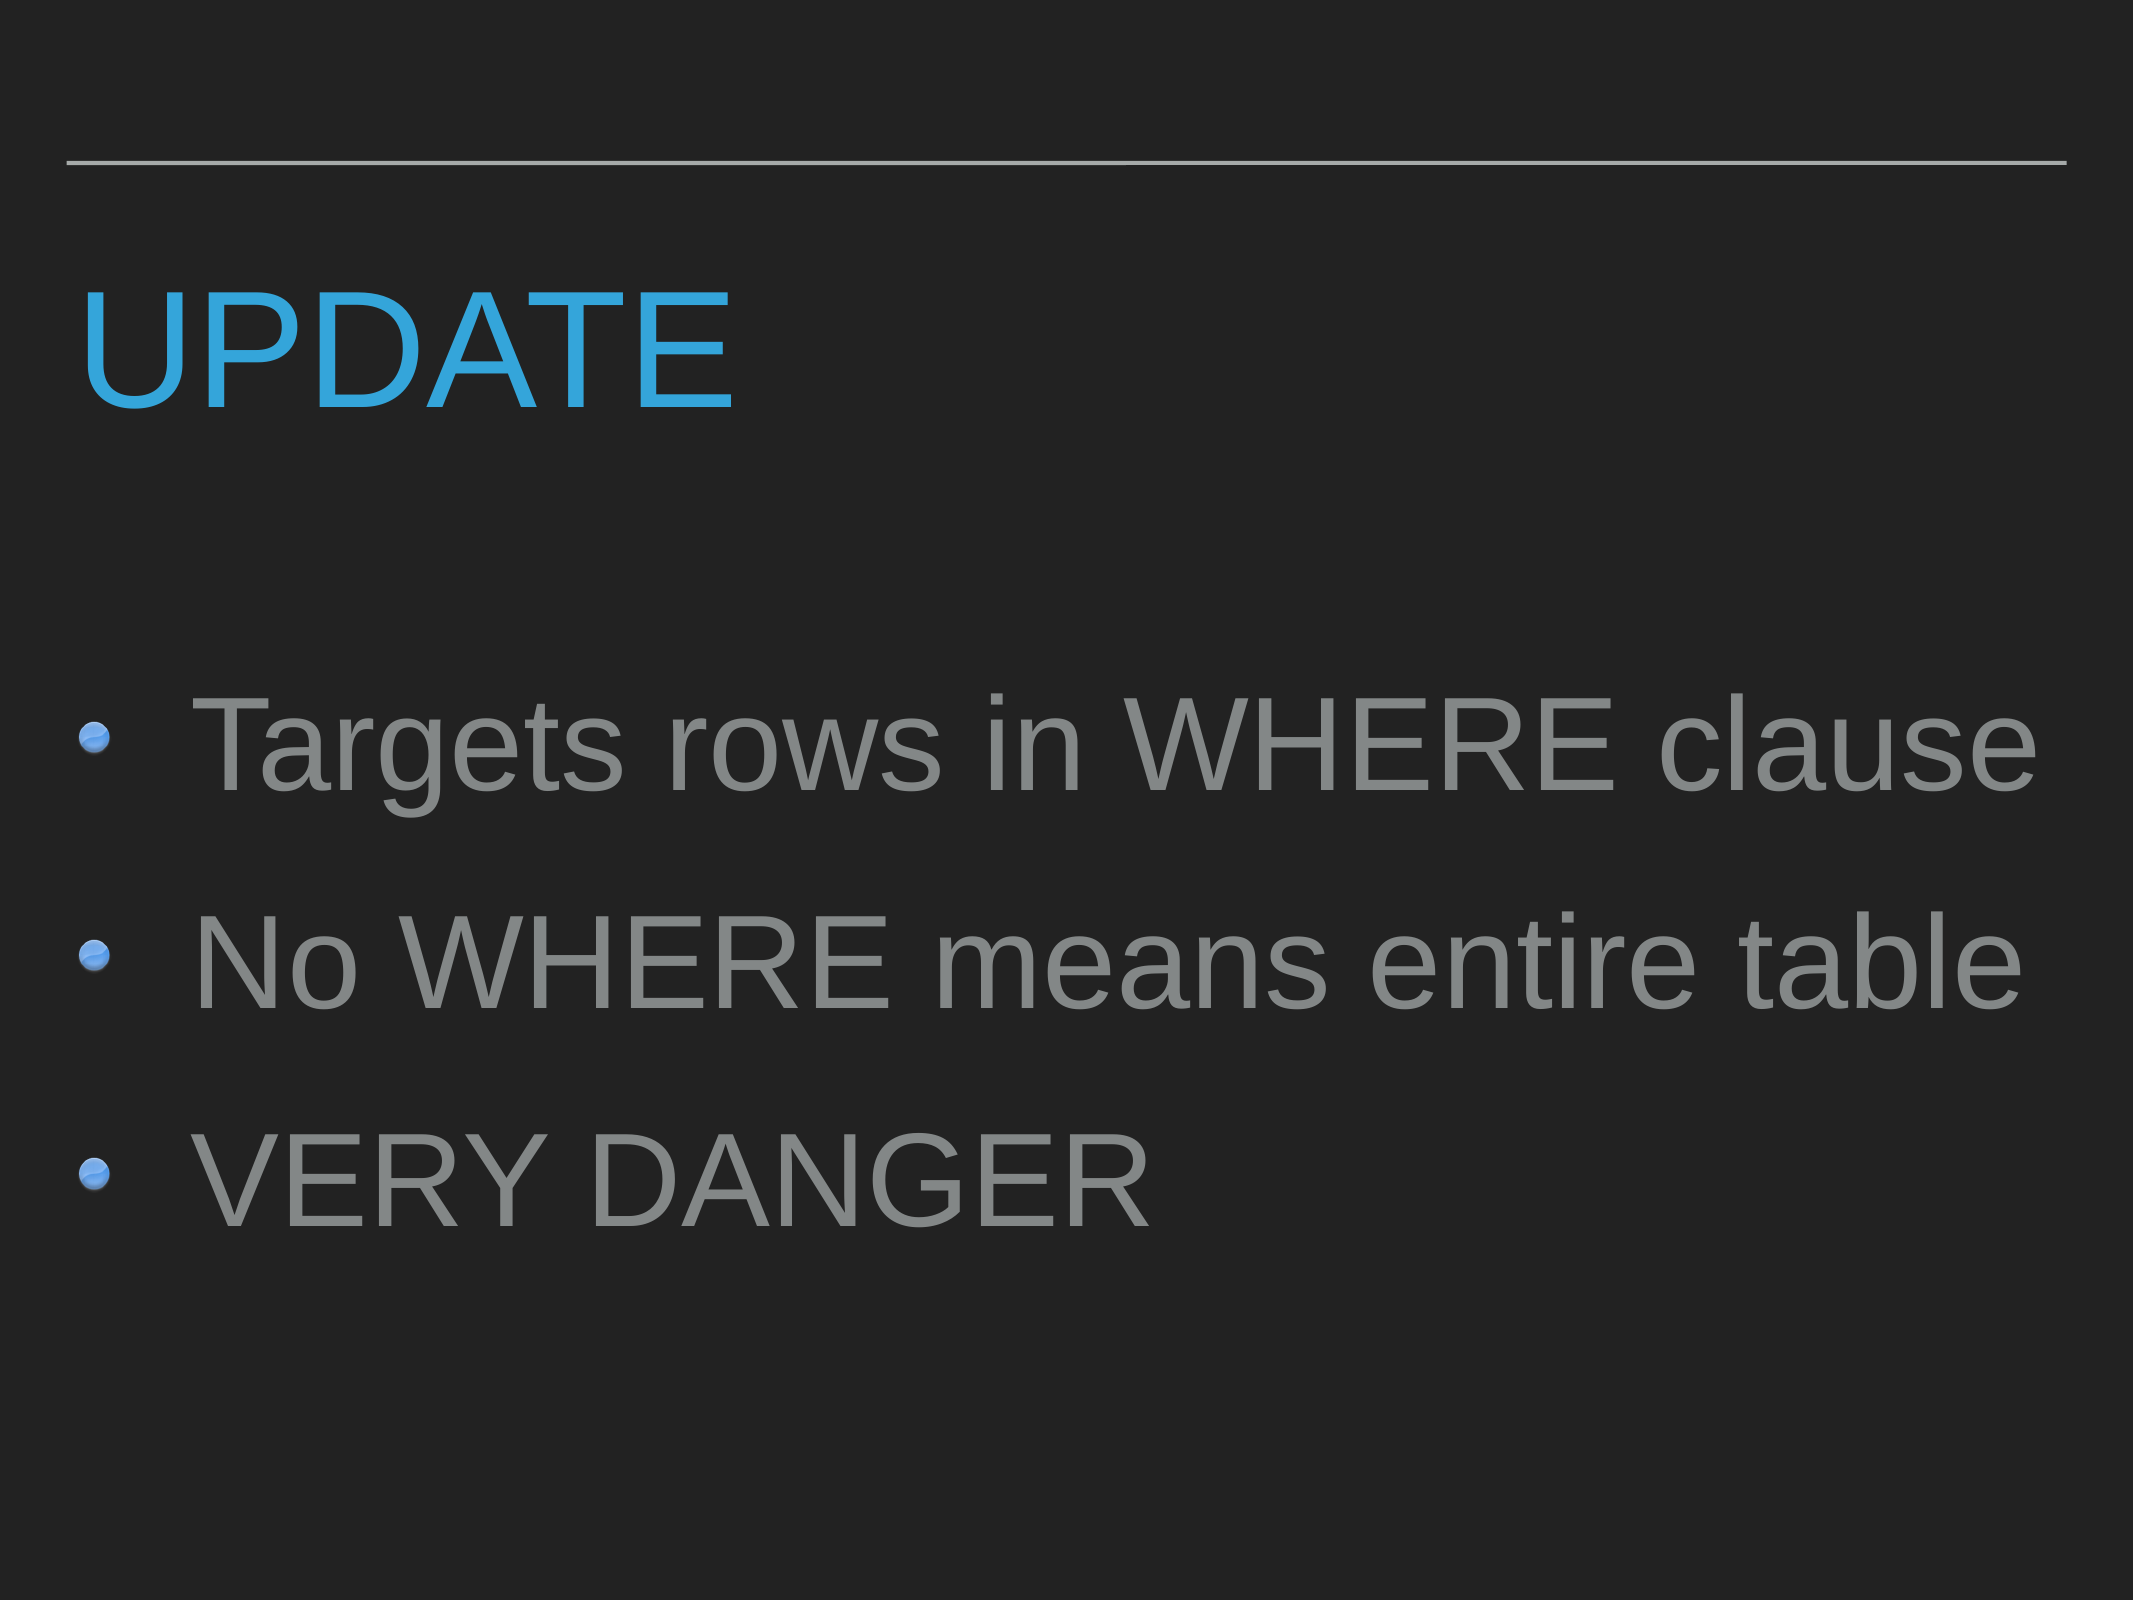

# Update
Targets rows in WHERE clause
No WHERE means entire table
VERY DANGER